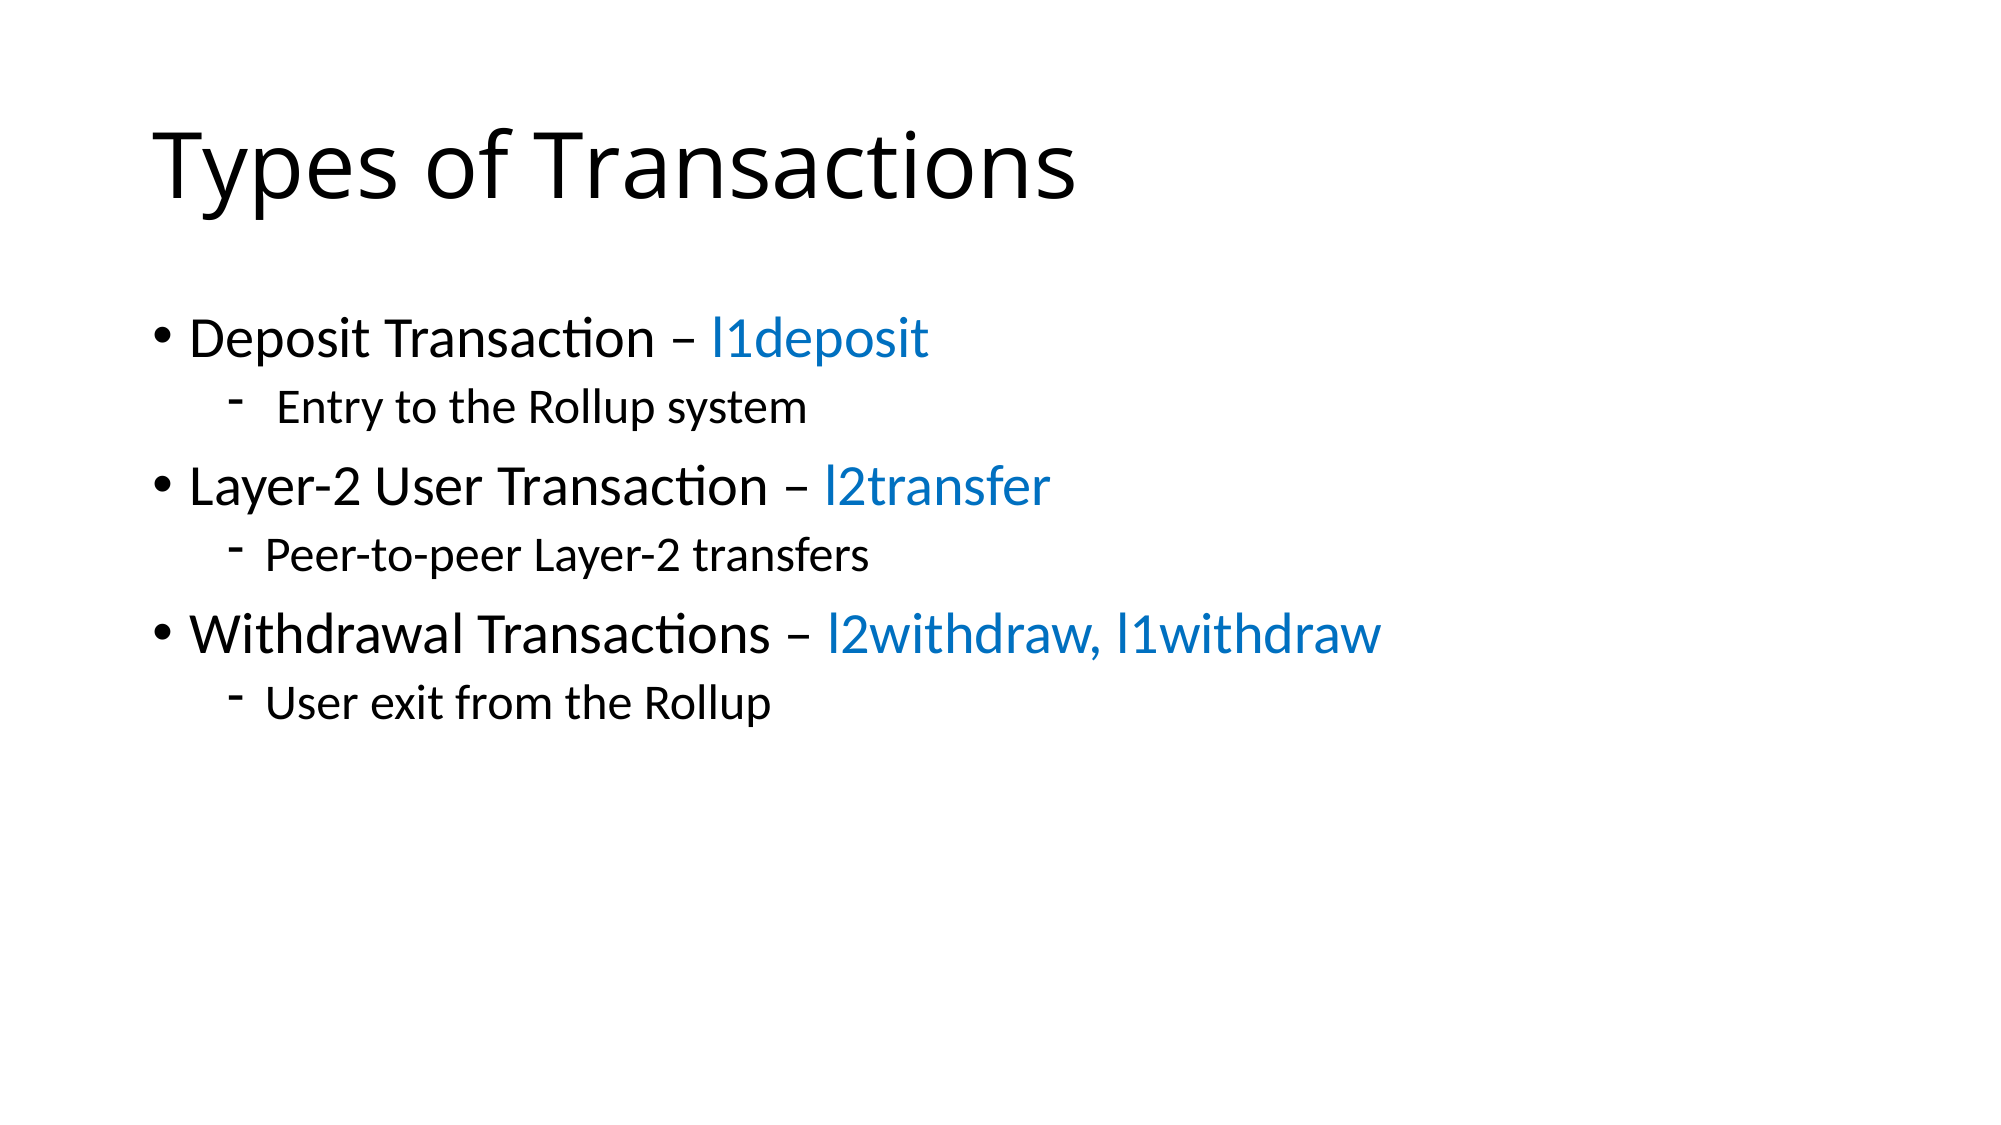

# Types of Transactions
Deposit Transaction – l1deposit
 Entry to the Rollup system
Layer-2 User Transaction – l2transfer
Peer-to-peer Layer-2 transfers
Withdrawal Transactions – l2withdraw, l1withdraw
User exit from the Rollup